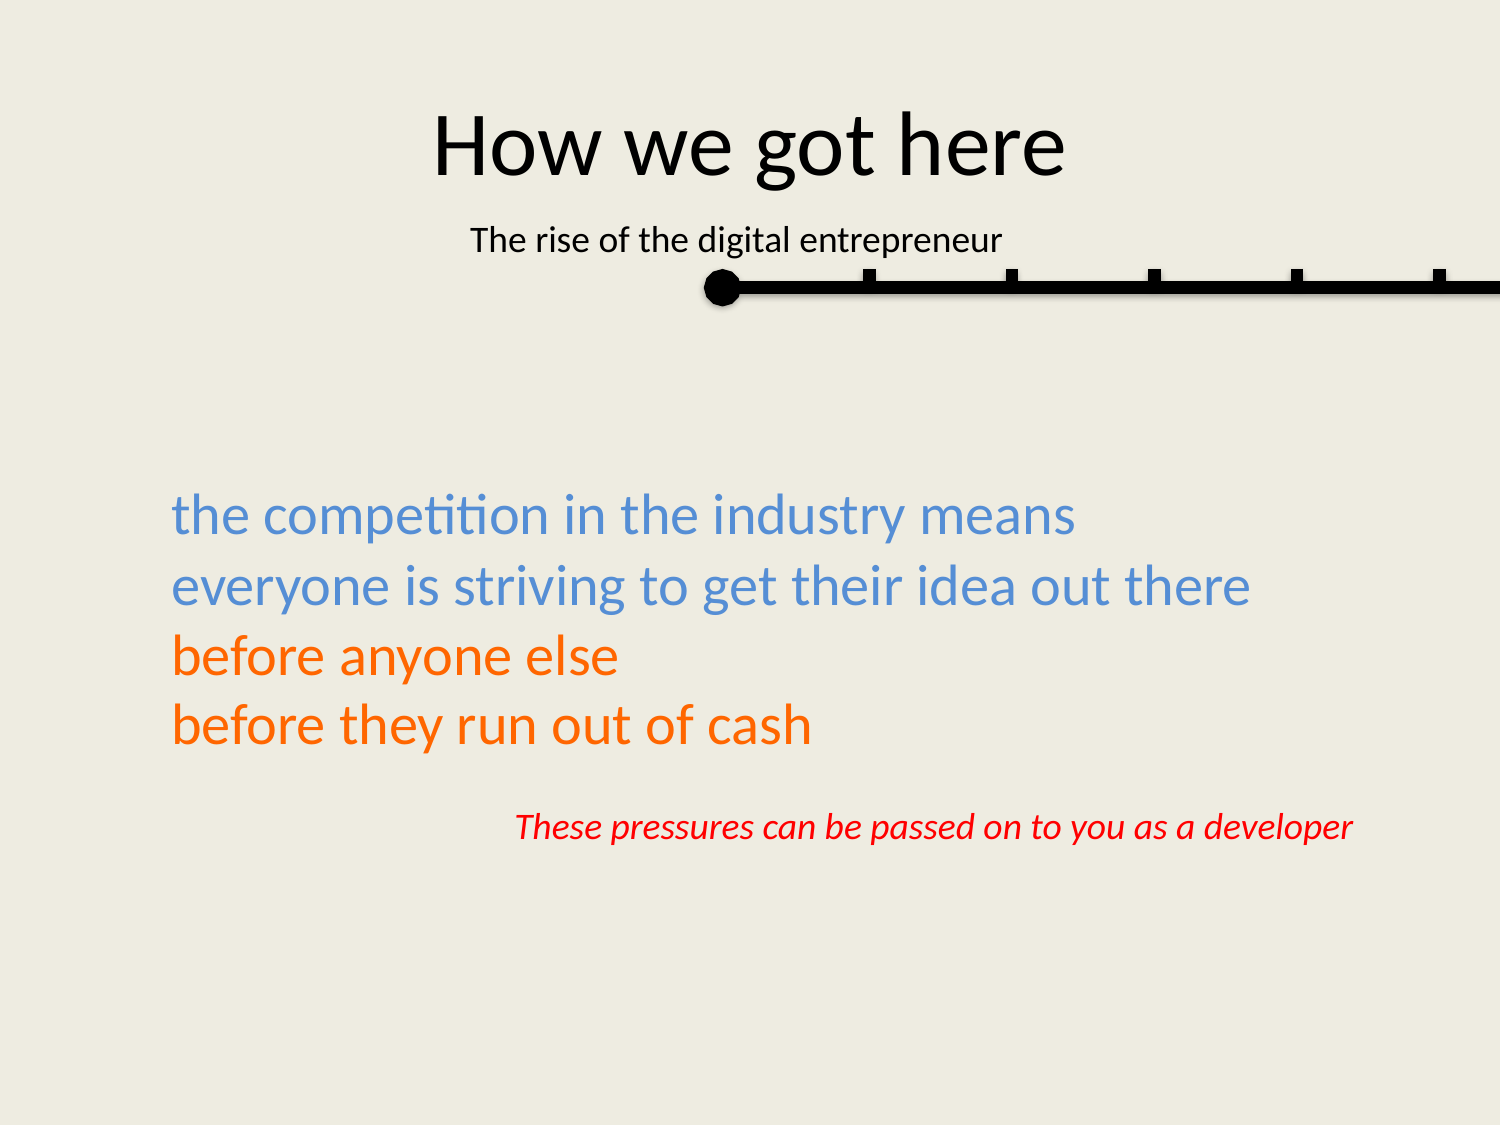

# How we got here
The rise of the digital entrepreneur

the competition in the industry means
everyone is striving to get their idea out there
before anyone else
before they run out of cash

These pressures can be passed on to you as a developer